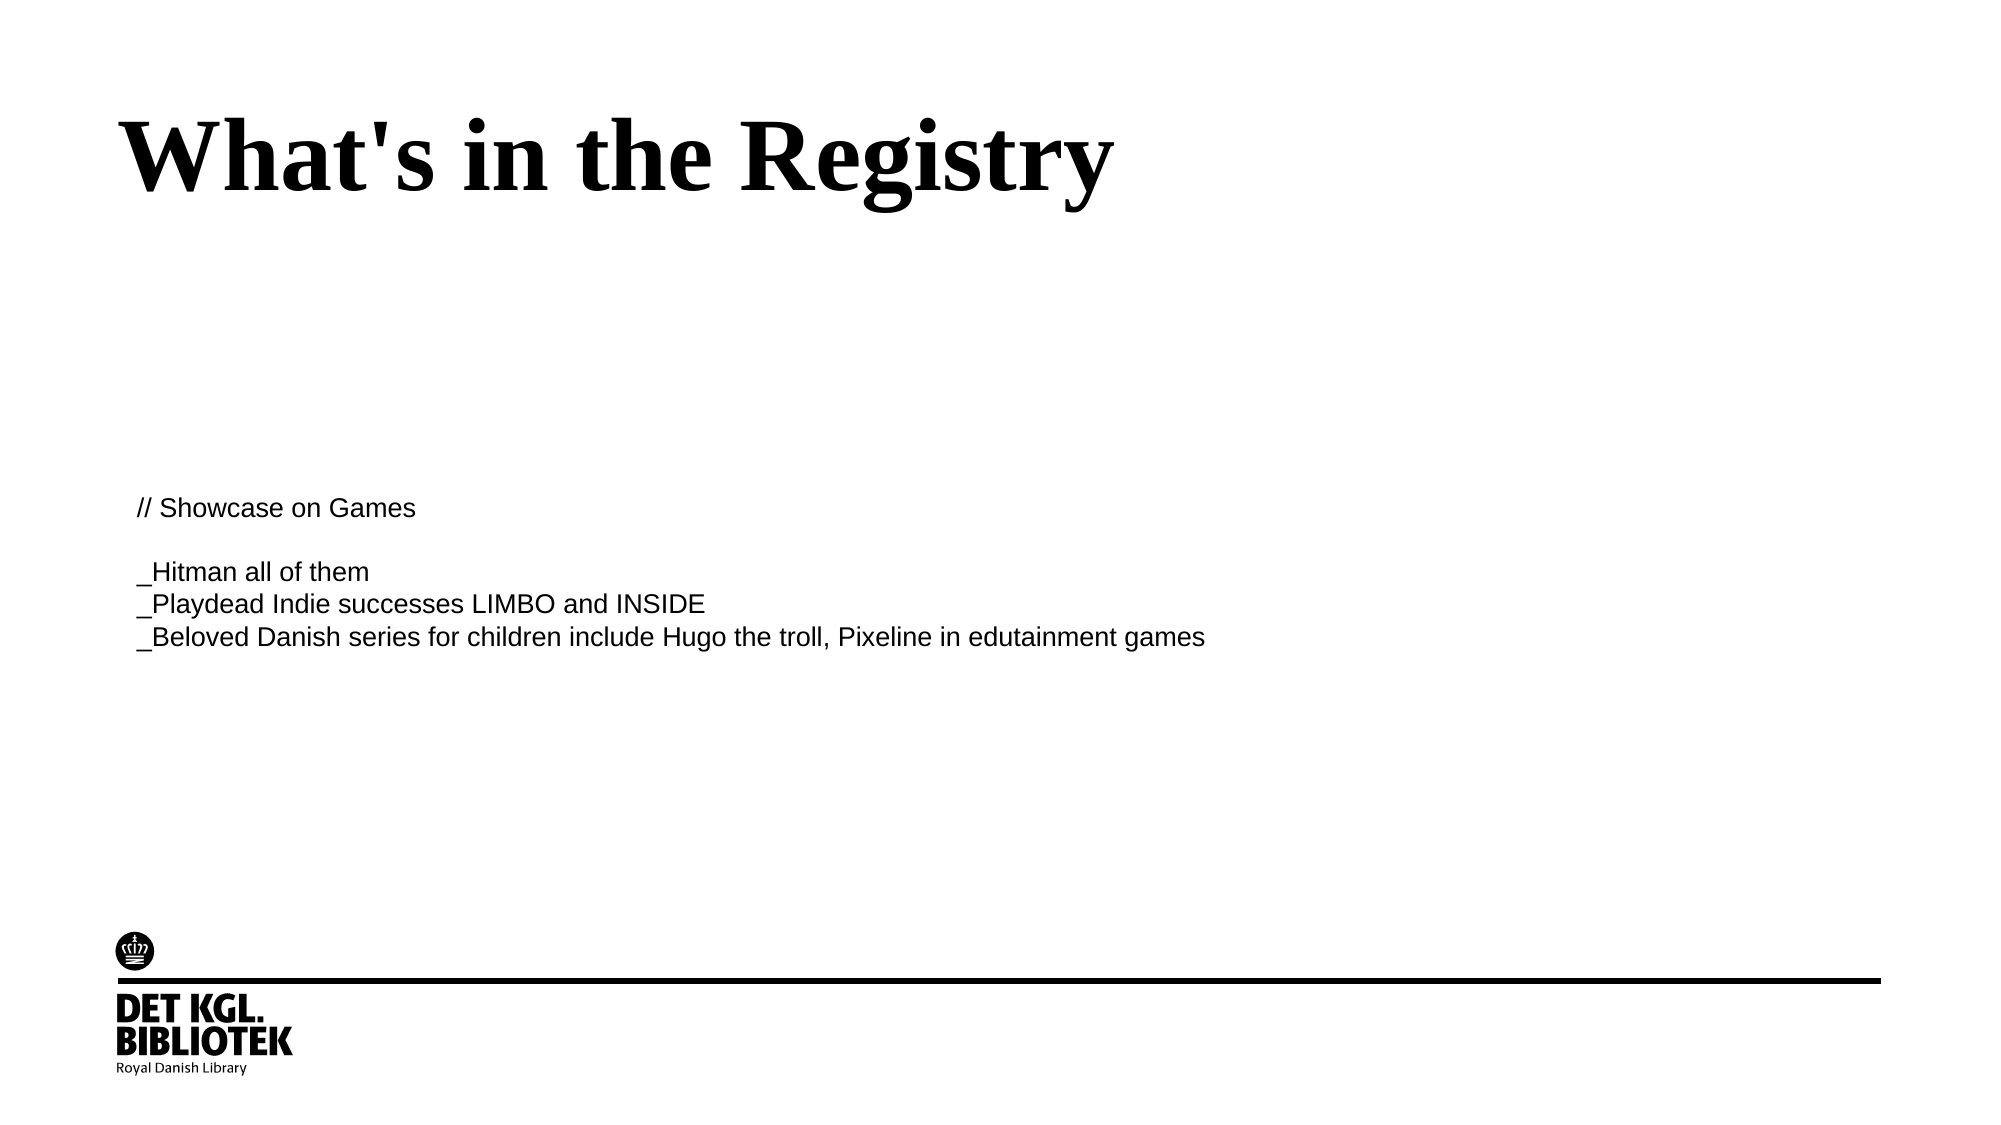

# What's in the Registry

// Showcase on Games

_Hitman all of them
_Playdead Indie successes LIMBO and INSIDE
_Beloved Danish series for children include Hugo the troll, Pixeline in edutainment games